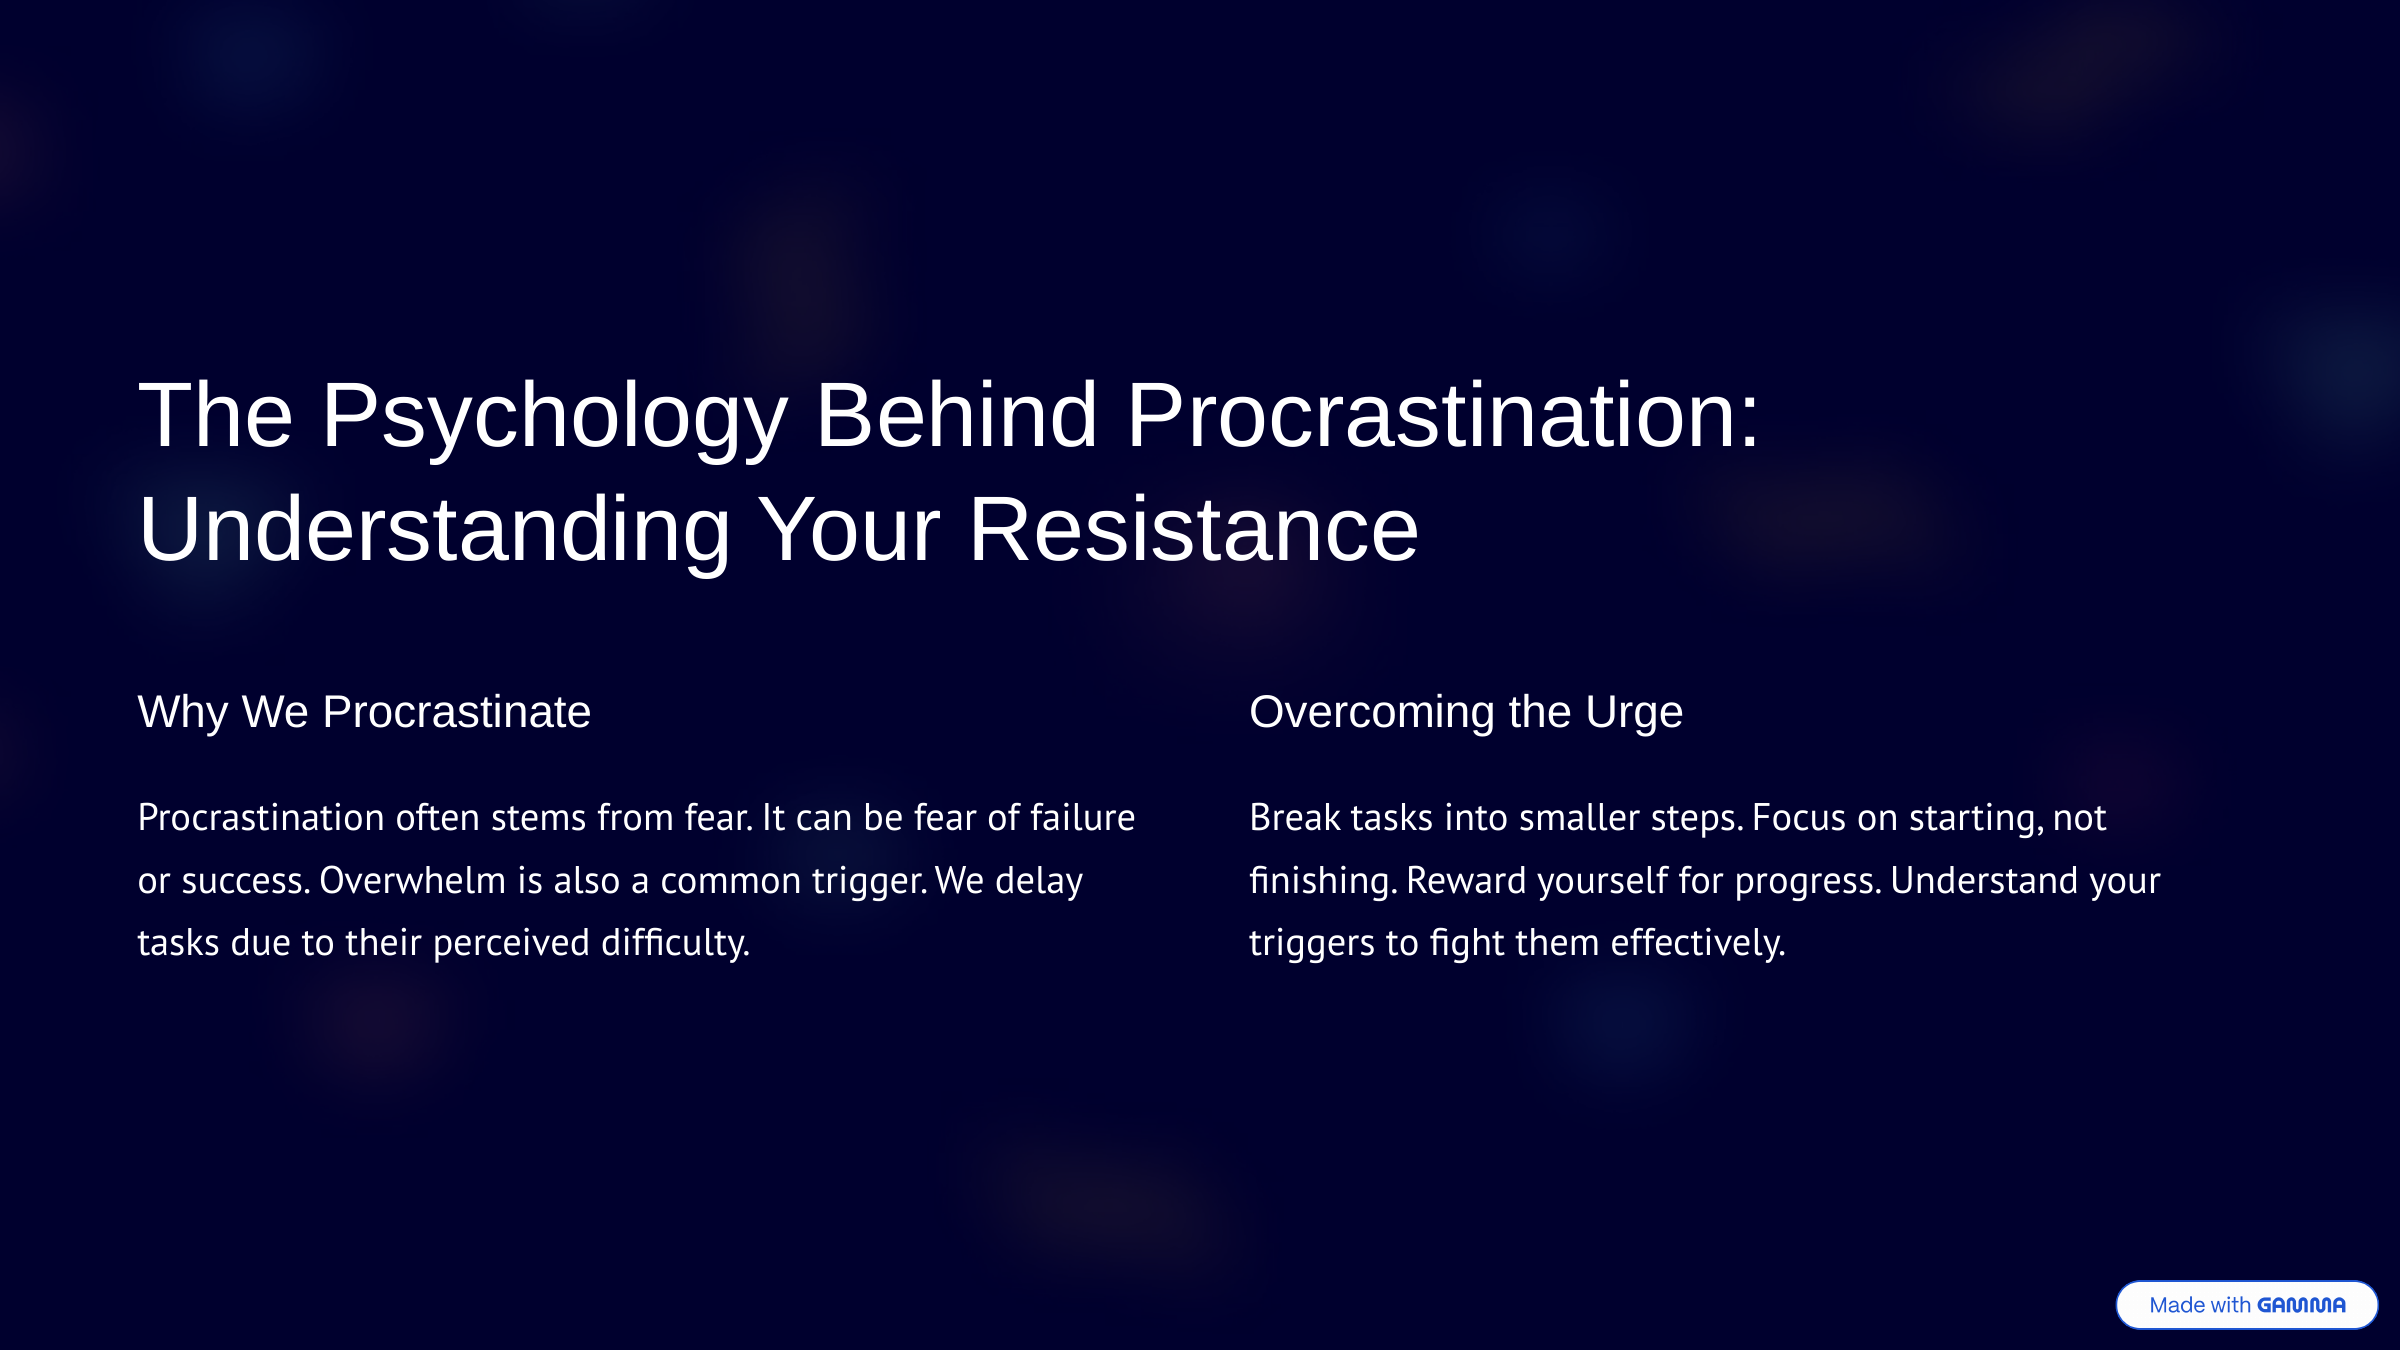

The Psychology Behind Procrastination: Understanding Your Resistance
Why We Procrastinate
Overcoming the Urge
Procrastination often stems from fear. It can be fear of failure or success. Overwhelm is also a common trigger. We delay tasks due to their perceived difficulty.
Break tasks into smaller steps. Focus on starting, not finishing. Reward yourself for progress. Understand your triggers to fight them effectively.